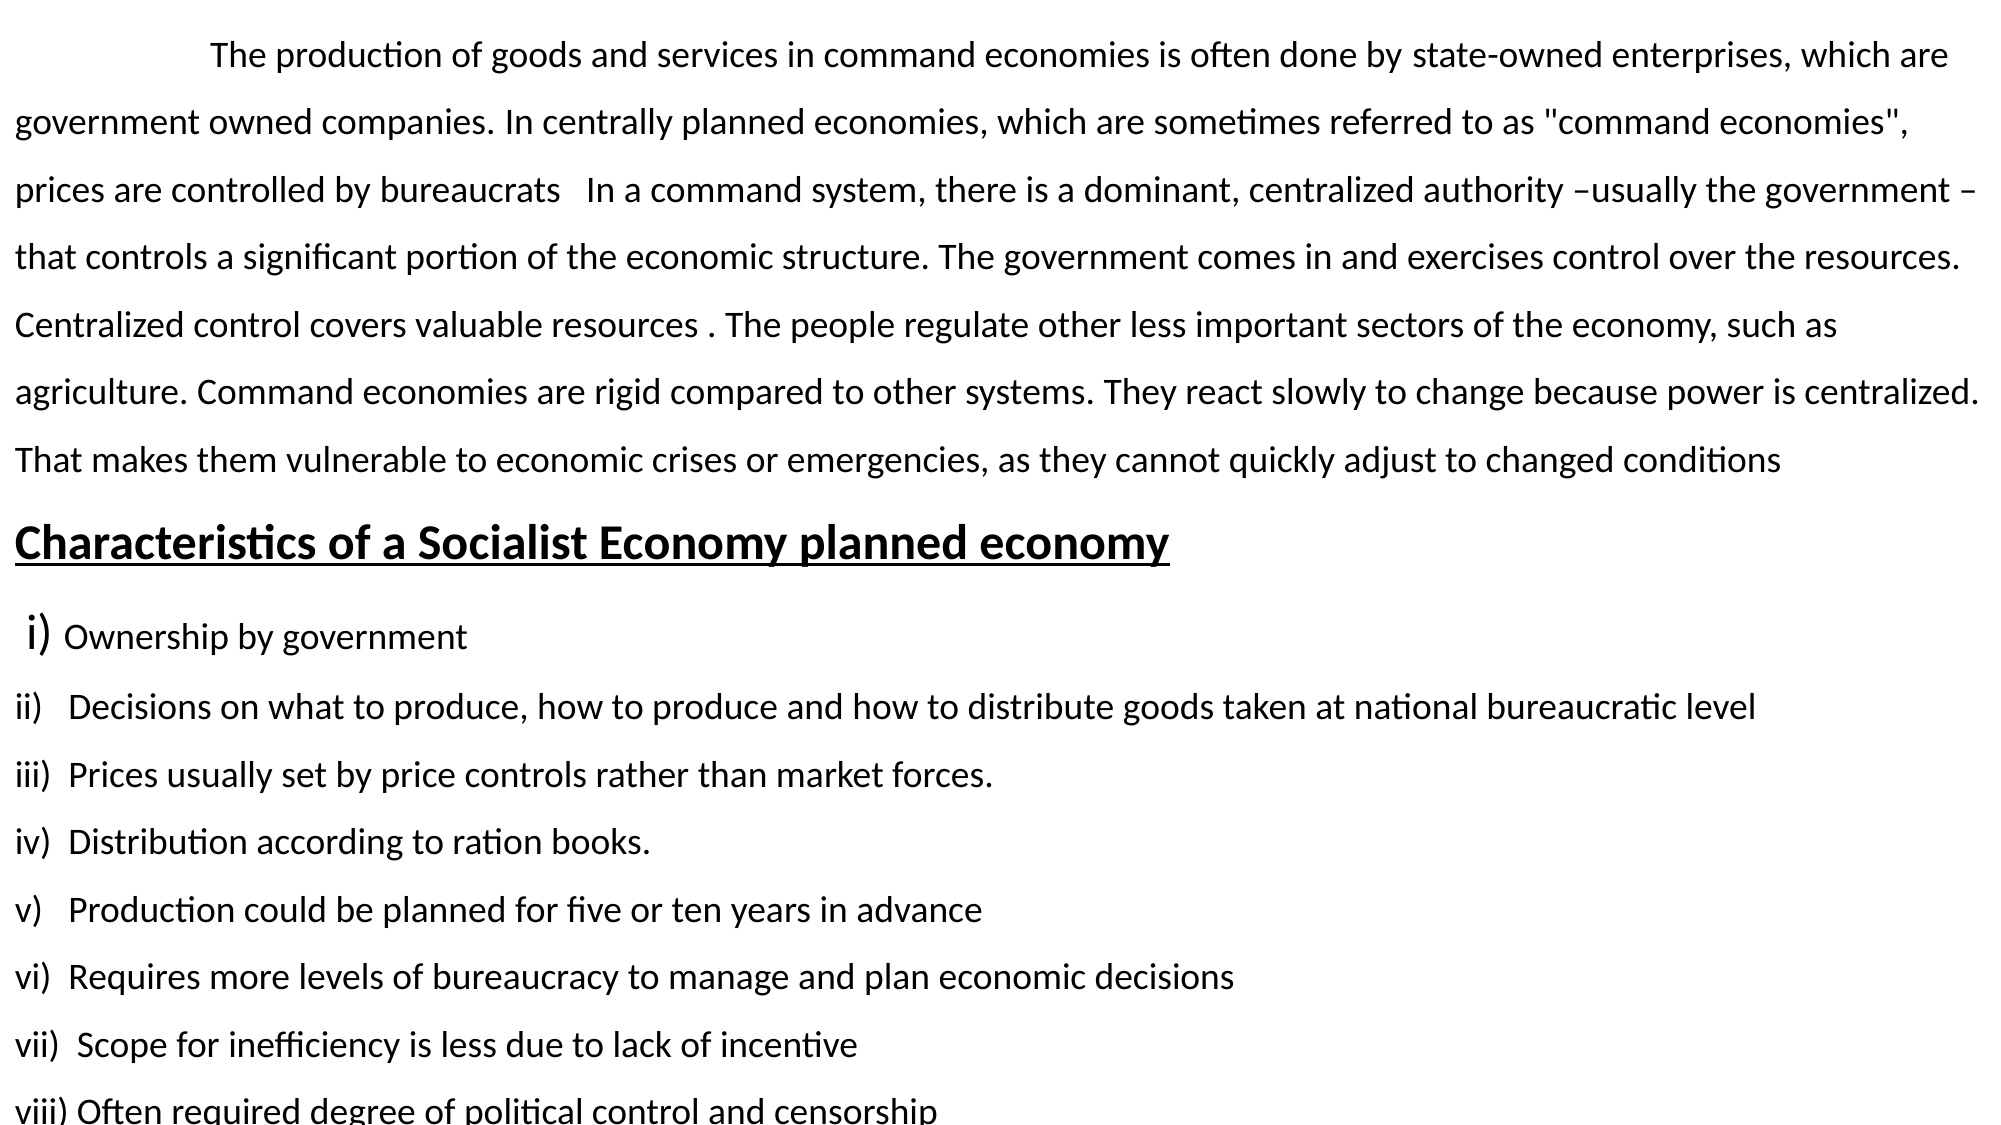

The production of goods and services in command economies is often done by state-owned enterprises, which are government owned companies. In centrally planned economies, which are sometimes referred to as "command economies", prices are controlled by bureaucrats   In a command system, there is a dominant, centralized authority –usually the government – that controls a significant portion of the economic structure. The government comes in and exercises control over the resources. Centralized control covers valuable resources . The people regulate other less important sectors of the economy, such as agriculture. Command economies are rigid compared to other systems. They react slowly to change because power is centralized. That makes them vulnerable to economic crises or emergencies, as they cannot quickly adjust to changed conditions
Characteristics of a Socialist Economy planned economy
 i) Ownership by government
ii)   Decisions on what to produce, how to produce and how to distribute goods taken at national bureaucratic level
iii)  Prices usually set by price controls rather than market forces.
iv)  Distribution according to ration books.
v)   Production could be planned for five or ten years in advance
vi)  Requires more levels of bureaucracy to manage and plan economic decisions
vii)  Scope for inefficiency is less due to lack of incentive
viii) Often required degree of political control and censorship